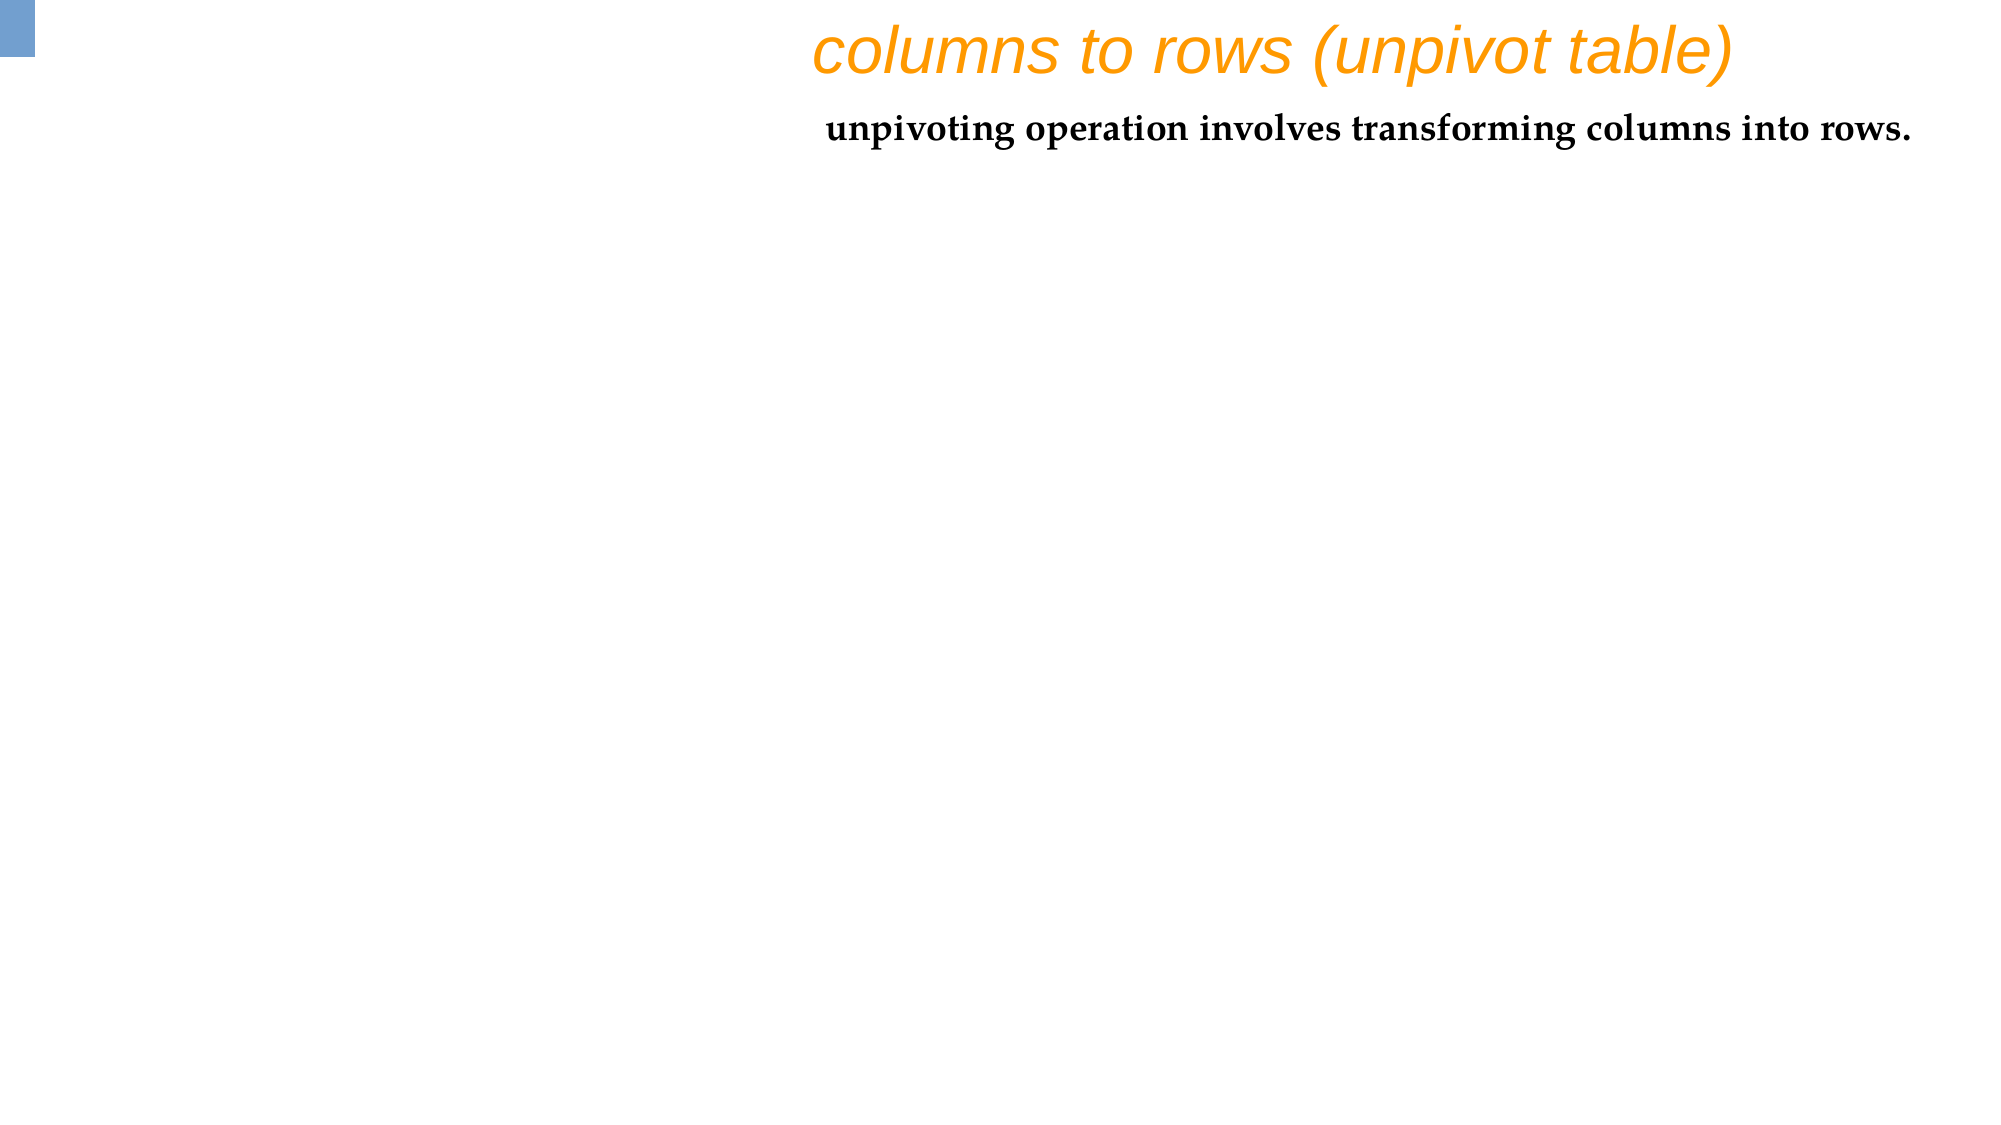

columns to rows (unpivot table)
unpivoting operation involves transforming columns into rows.